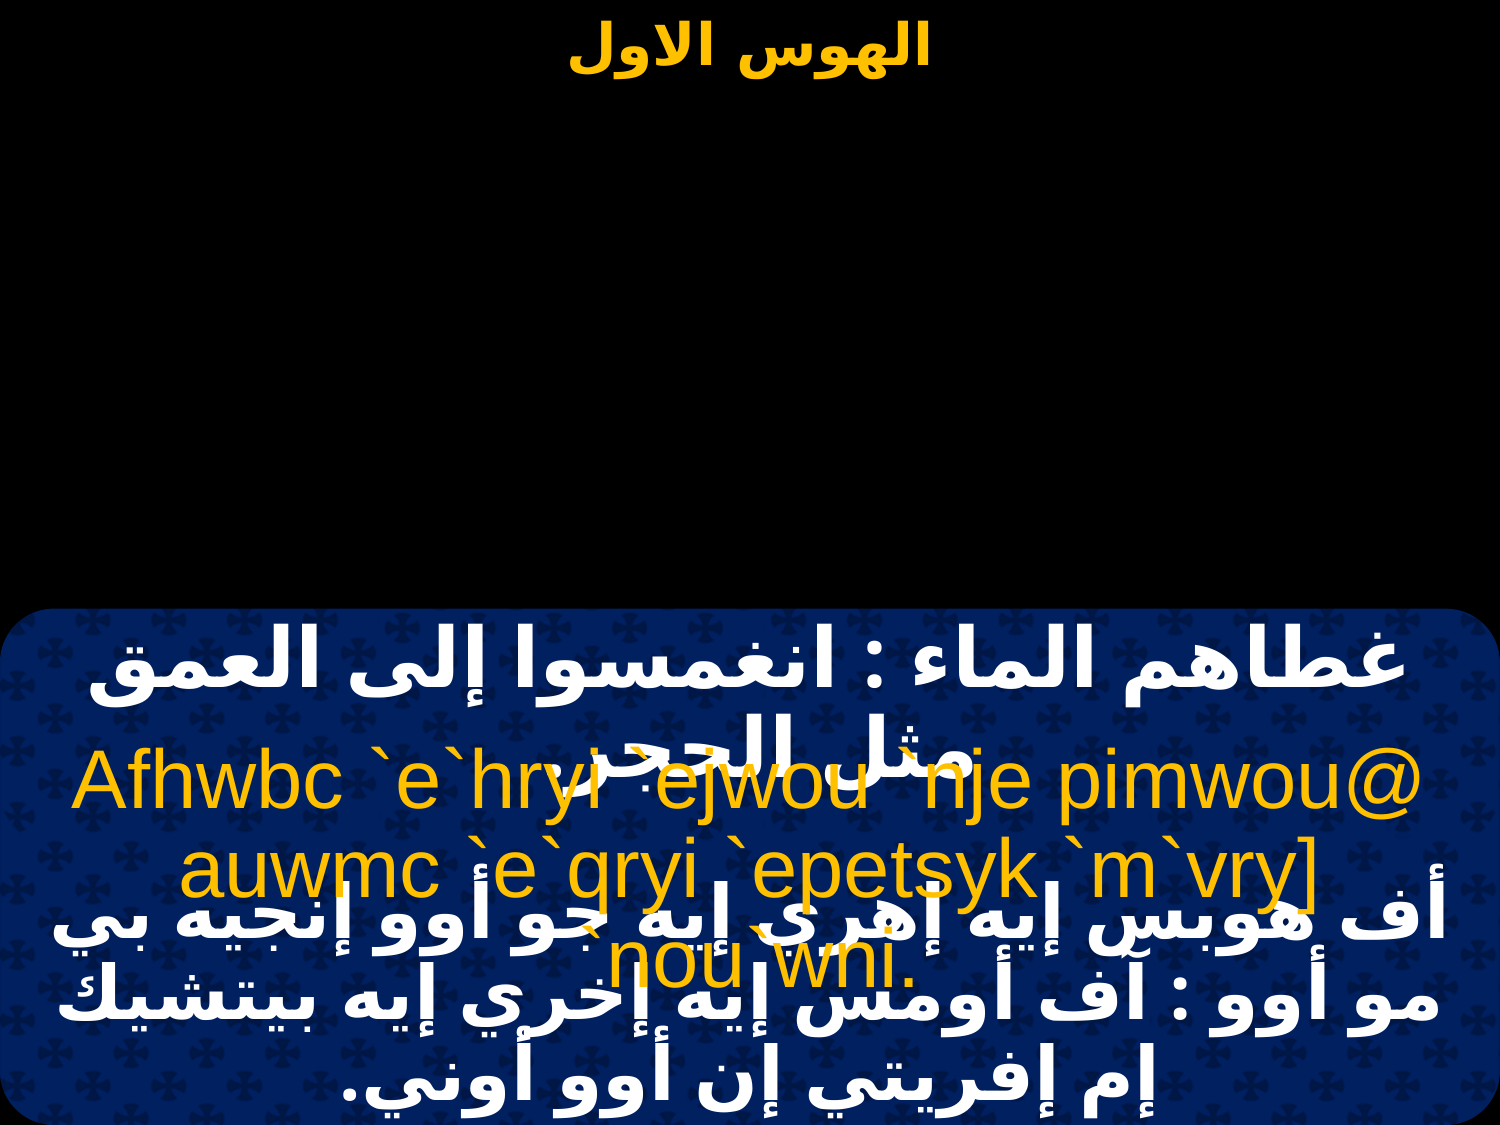

#
غطاهم الماء : انغمسوا إلى العمق مثل الحجر.
Afhwbc `e`hryi `ejwou `nje pimwou@ auwmc `e`qryi `epetsyk `m`vry] `nou`wni.
أف هوبس إيه إهري إيه جو أوو إنجيه بي مو أوو : آف أومس إيه إخري إيه بيتشيك إم إفريتي إن أوو أوني.